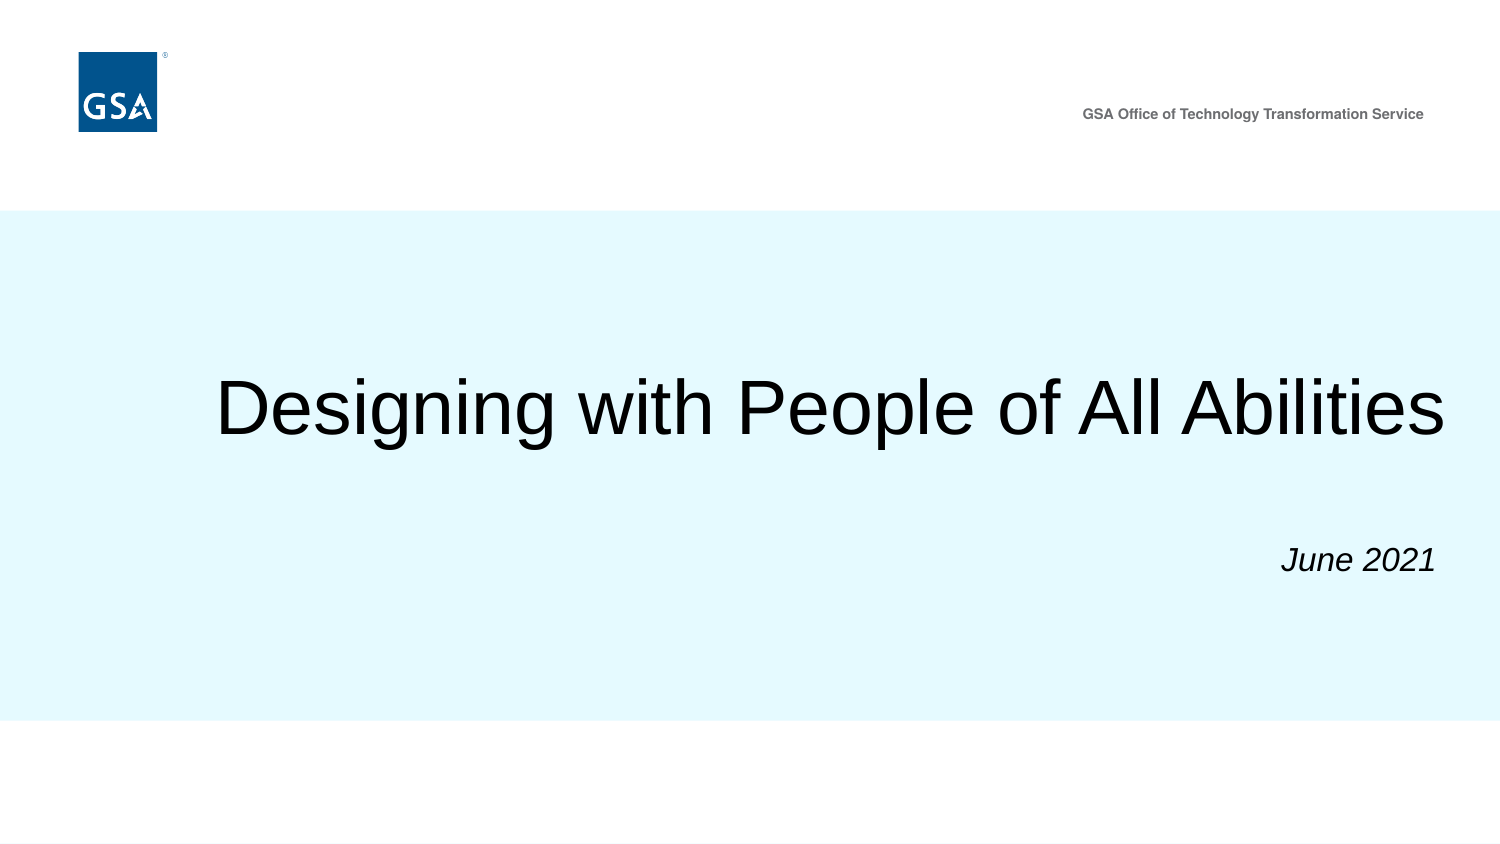

# Designing with People of All Abilities
June 2021